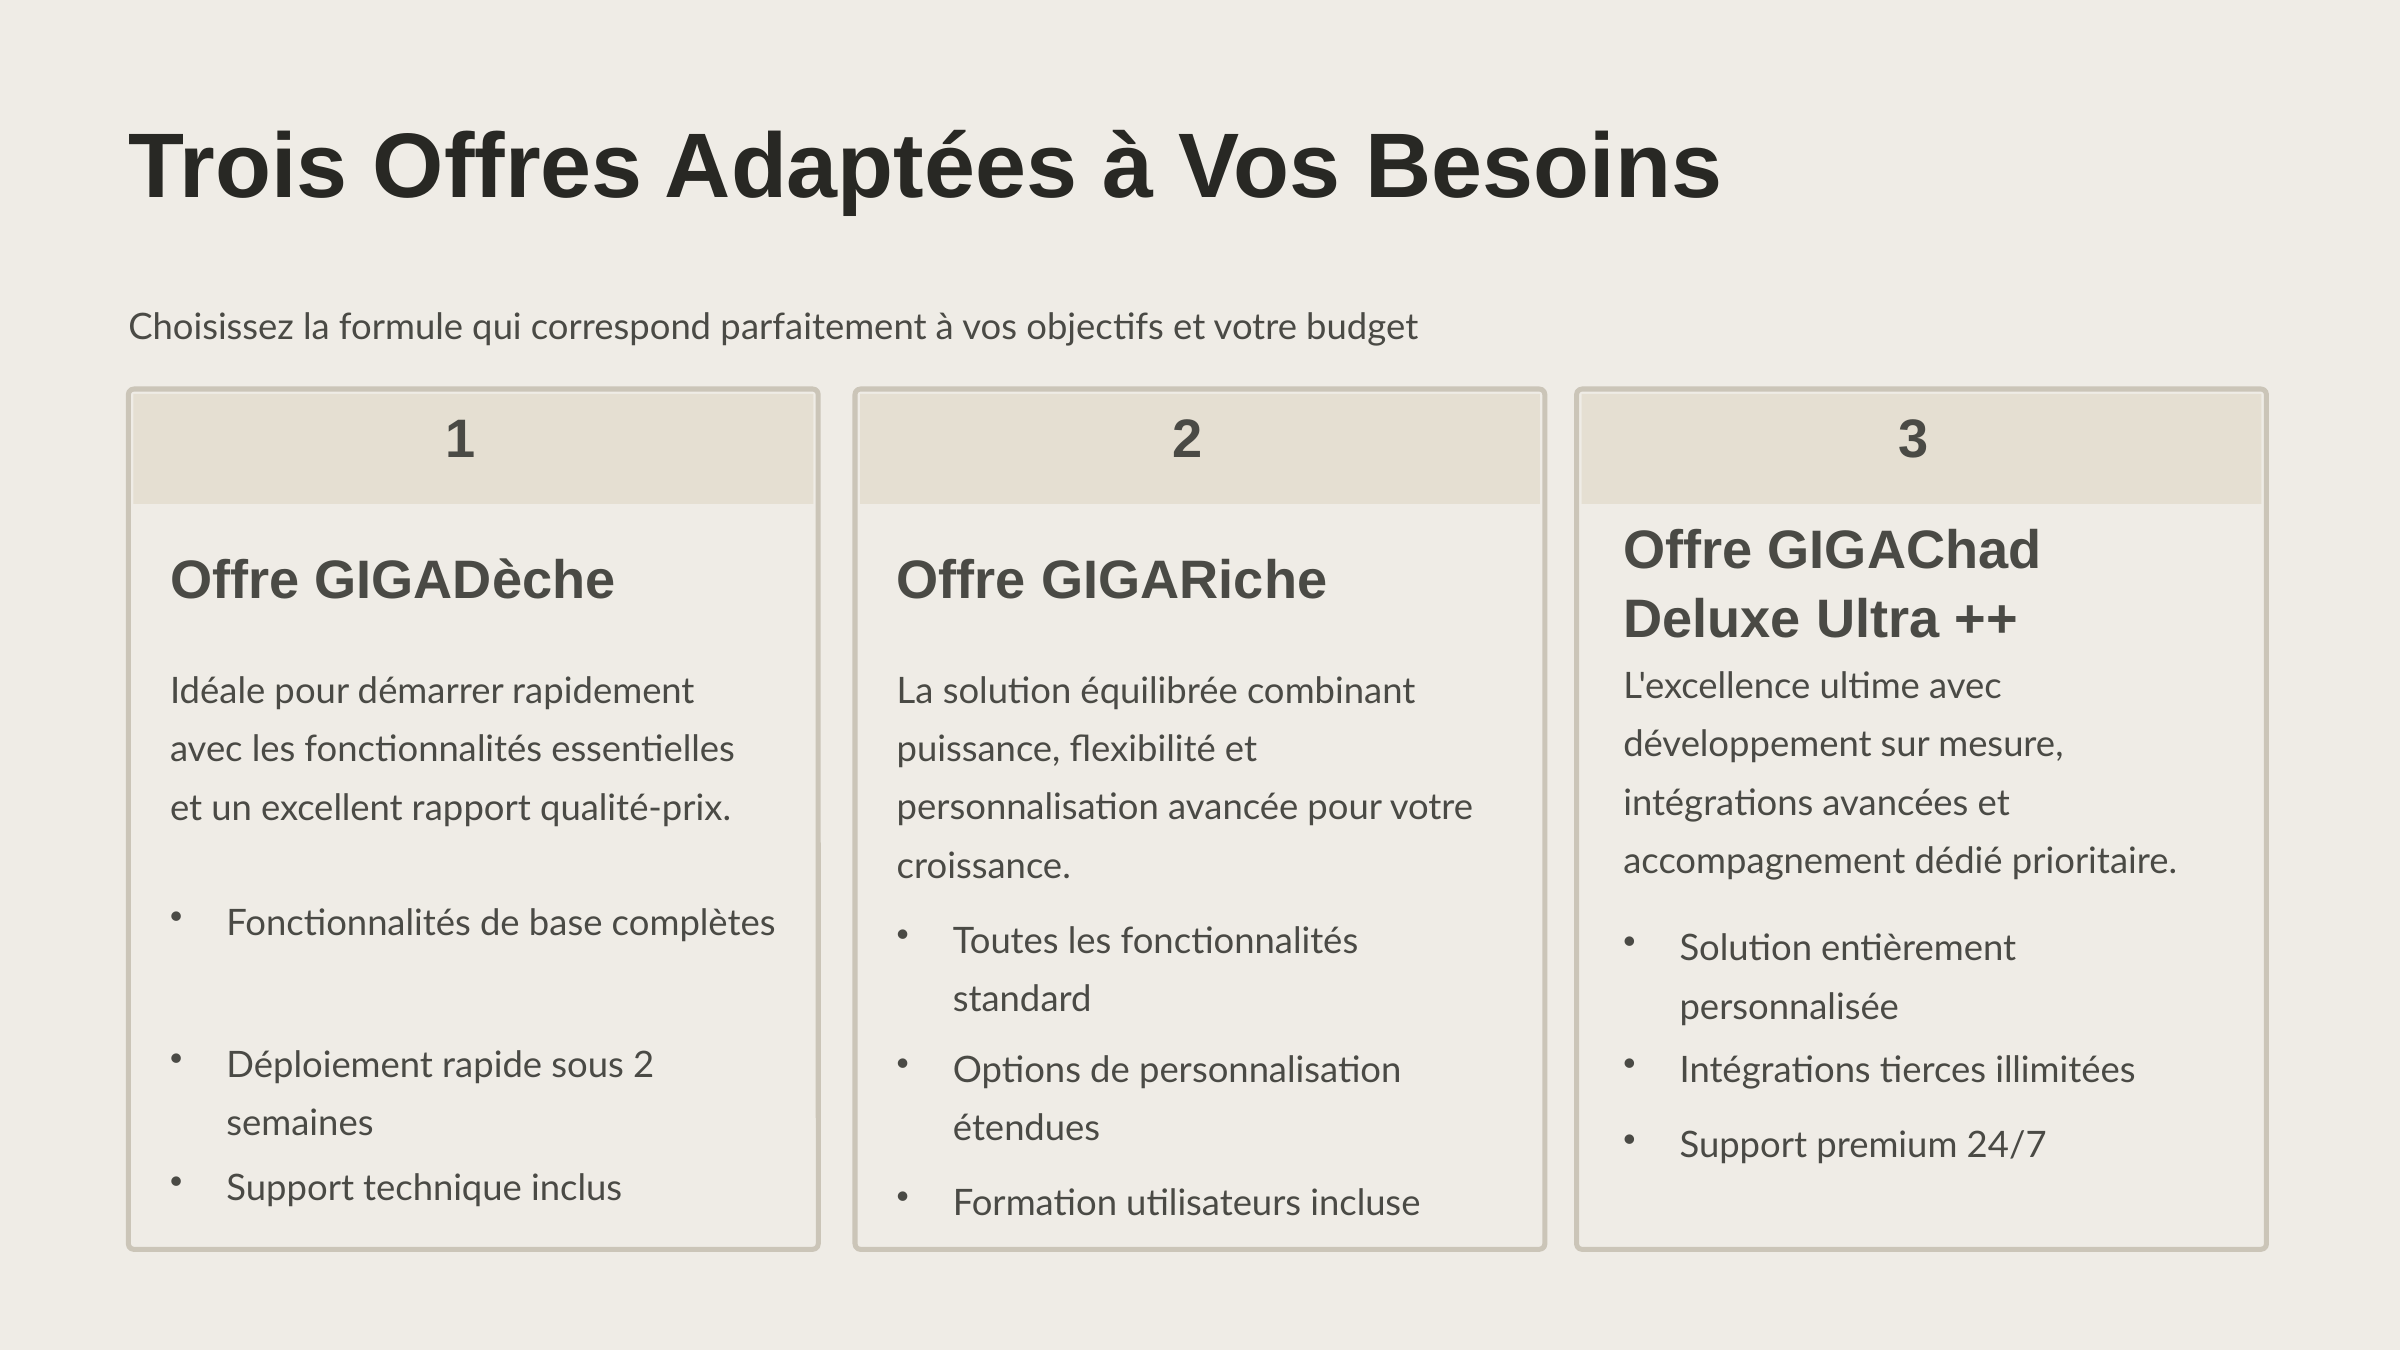

Trois Offres Adaptées à Vos Besoins
Choisissez la formule qui correspond parfaitement à vos objectifs et votre budget

1
2
3
Offre GIGAChad
Deluxe Ultra ++
Offre GIGADèche
Offre GIGARiche
L'excellence ultime avec développement sur mesure, intégrations avancées et accompagnement dédié prioritaire.
La solution équilibrée combinant puissance, flexibilité et personnalisation avancée pour votre croissance.
Idéale pour démarrer rapidement avec les fonctionnalités essentielles et un excellent rapport qualité-prix.
Fonctionnalités de base complètes
Toutes les fonctionnalités standard
Solution entièrement personnalisée
Déploiement rapide sous 2 semaines
Intégrations tierces illimitées
Options de personnalisation étendues
Support premium 24/7
Support technique inclus
Formation utilisateurs incluse